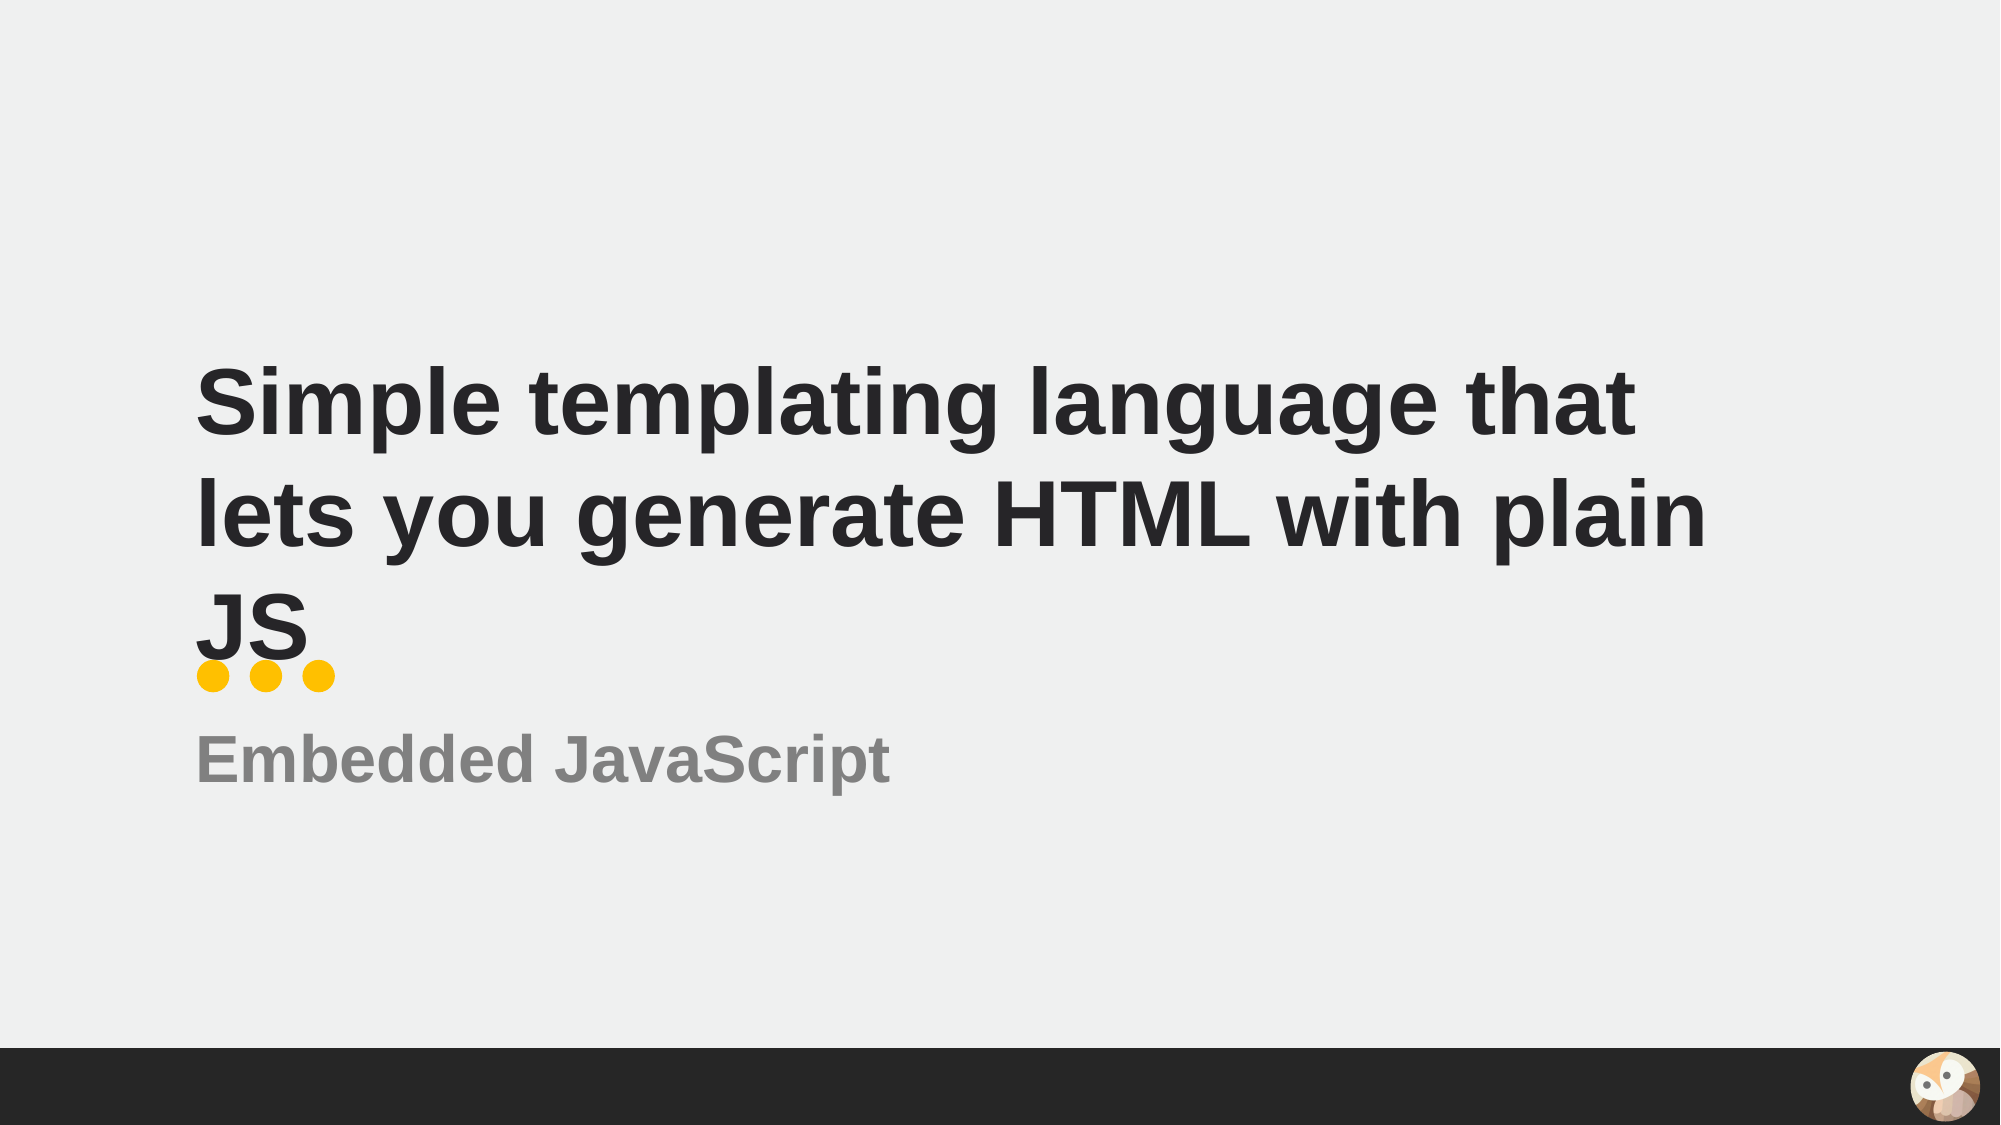

Simple templating language that lets you generate HTML with plain JS
Embedded JavaScript